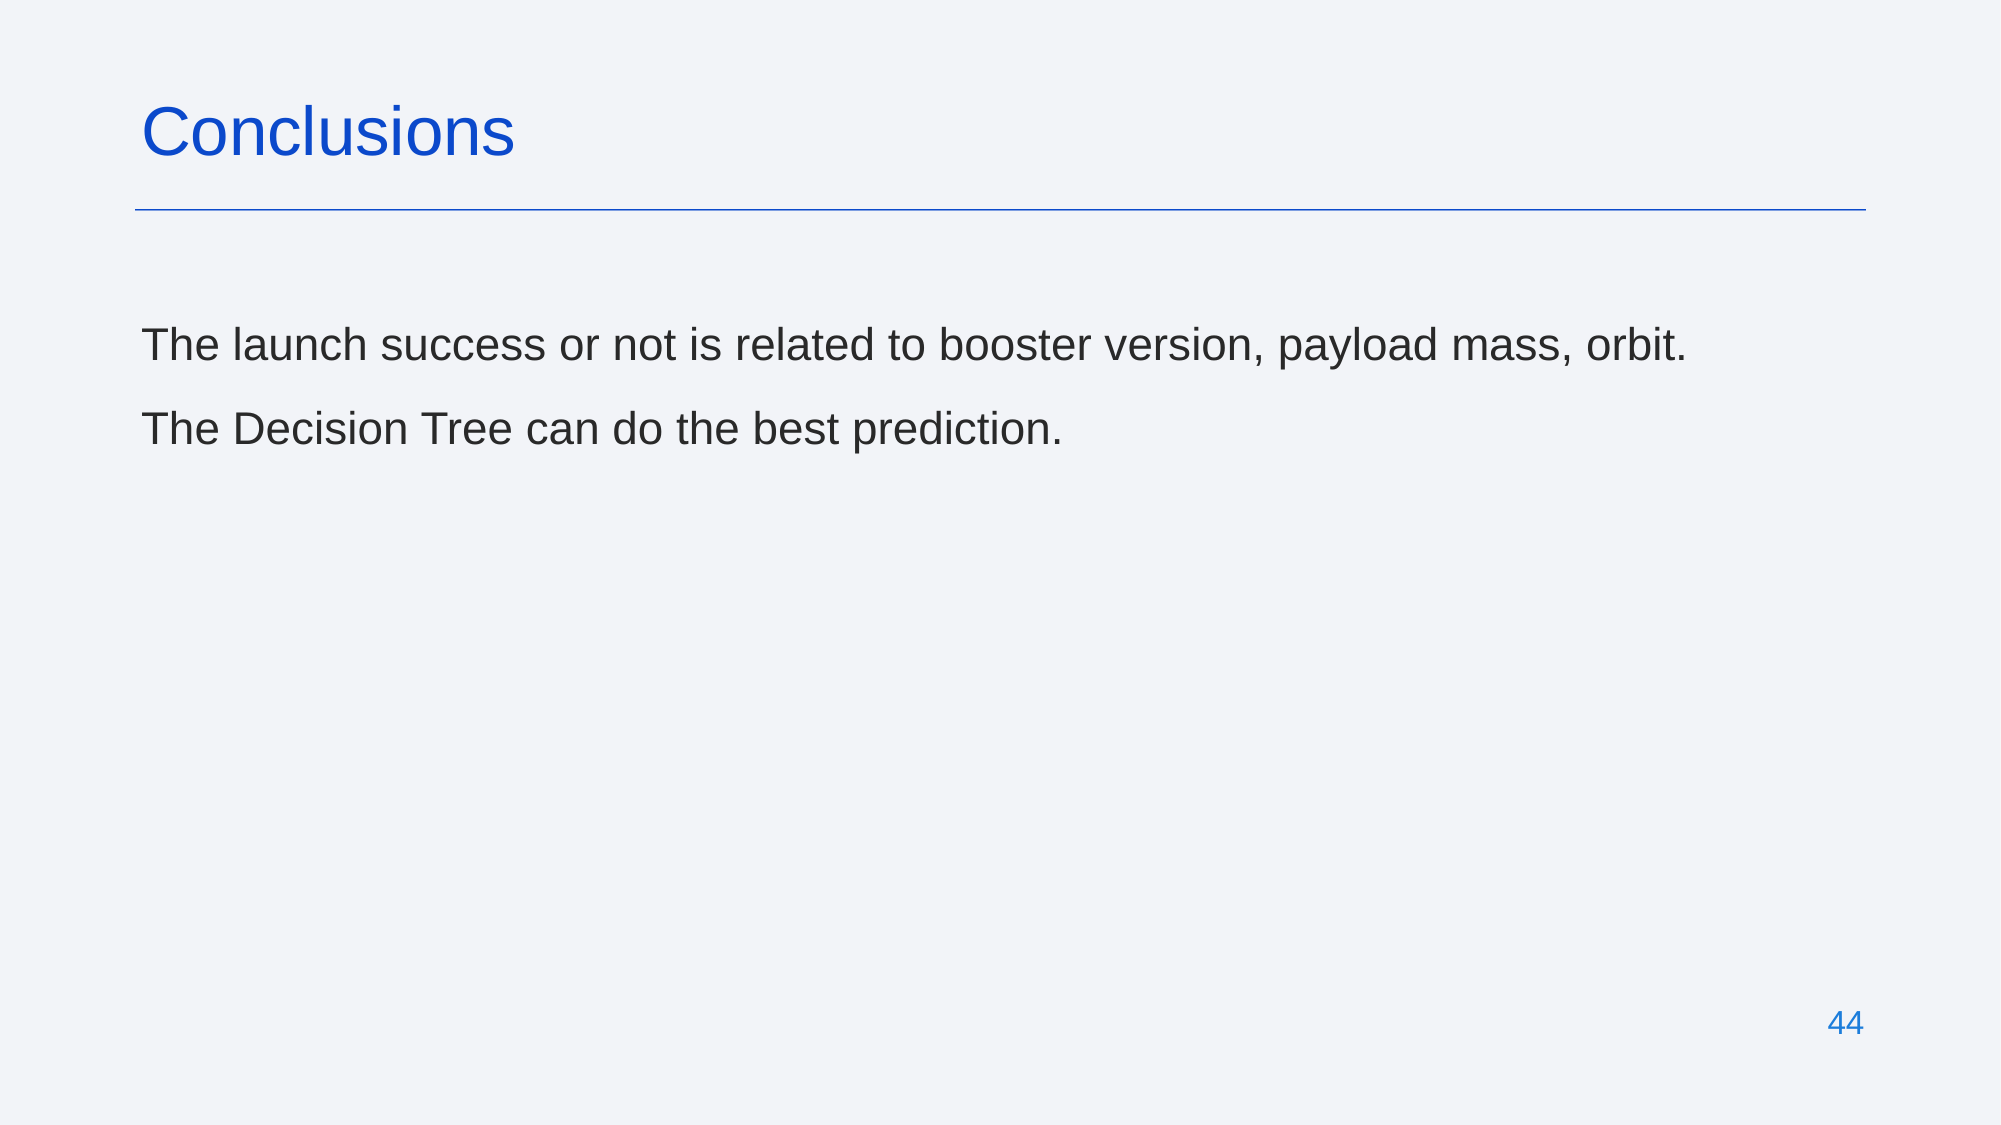

Conclusions
The launch success or not is related to booster version, payload mass, orbit.
The Decision Tree can do the best prediction.

44